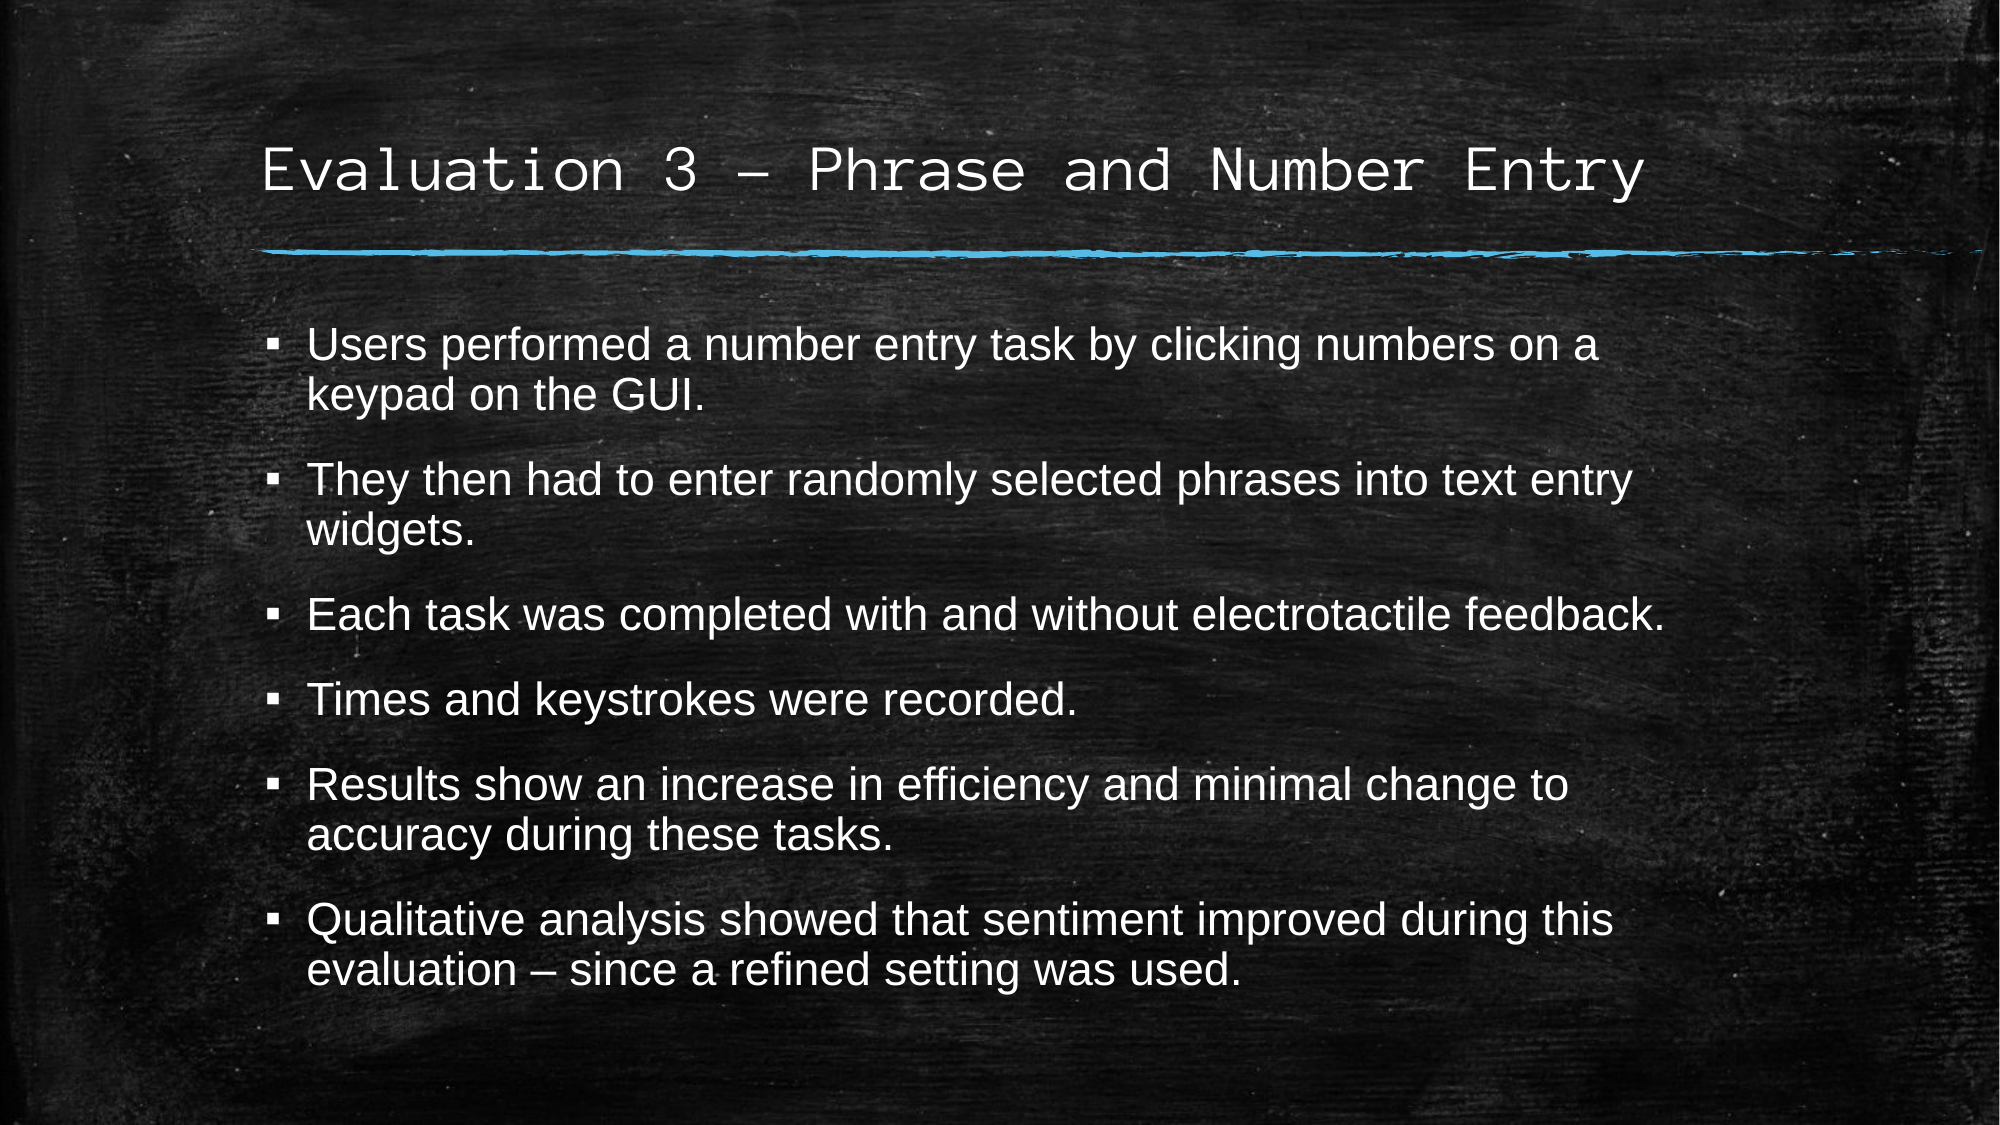

# Evaluation 3 – Phrase and Number Entry
Users performed a number entry task by clicking numbers on a keypad on the GUI.
They then had to enter randomly selected phrases into text entry widgets.
Each task was completed with and without electrotactile feedback.
Times and keystrokes were recorded.
Results show an increase in efficiency and minimal change to accuracy during these tasks.
Qualitative analysis showed that sentiment improved during this evaluation – since a refined setting was used.